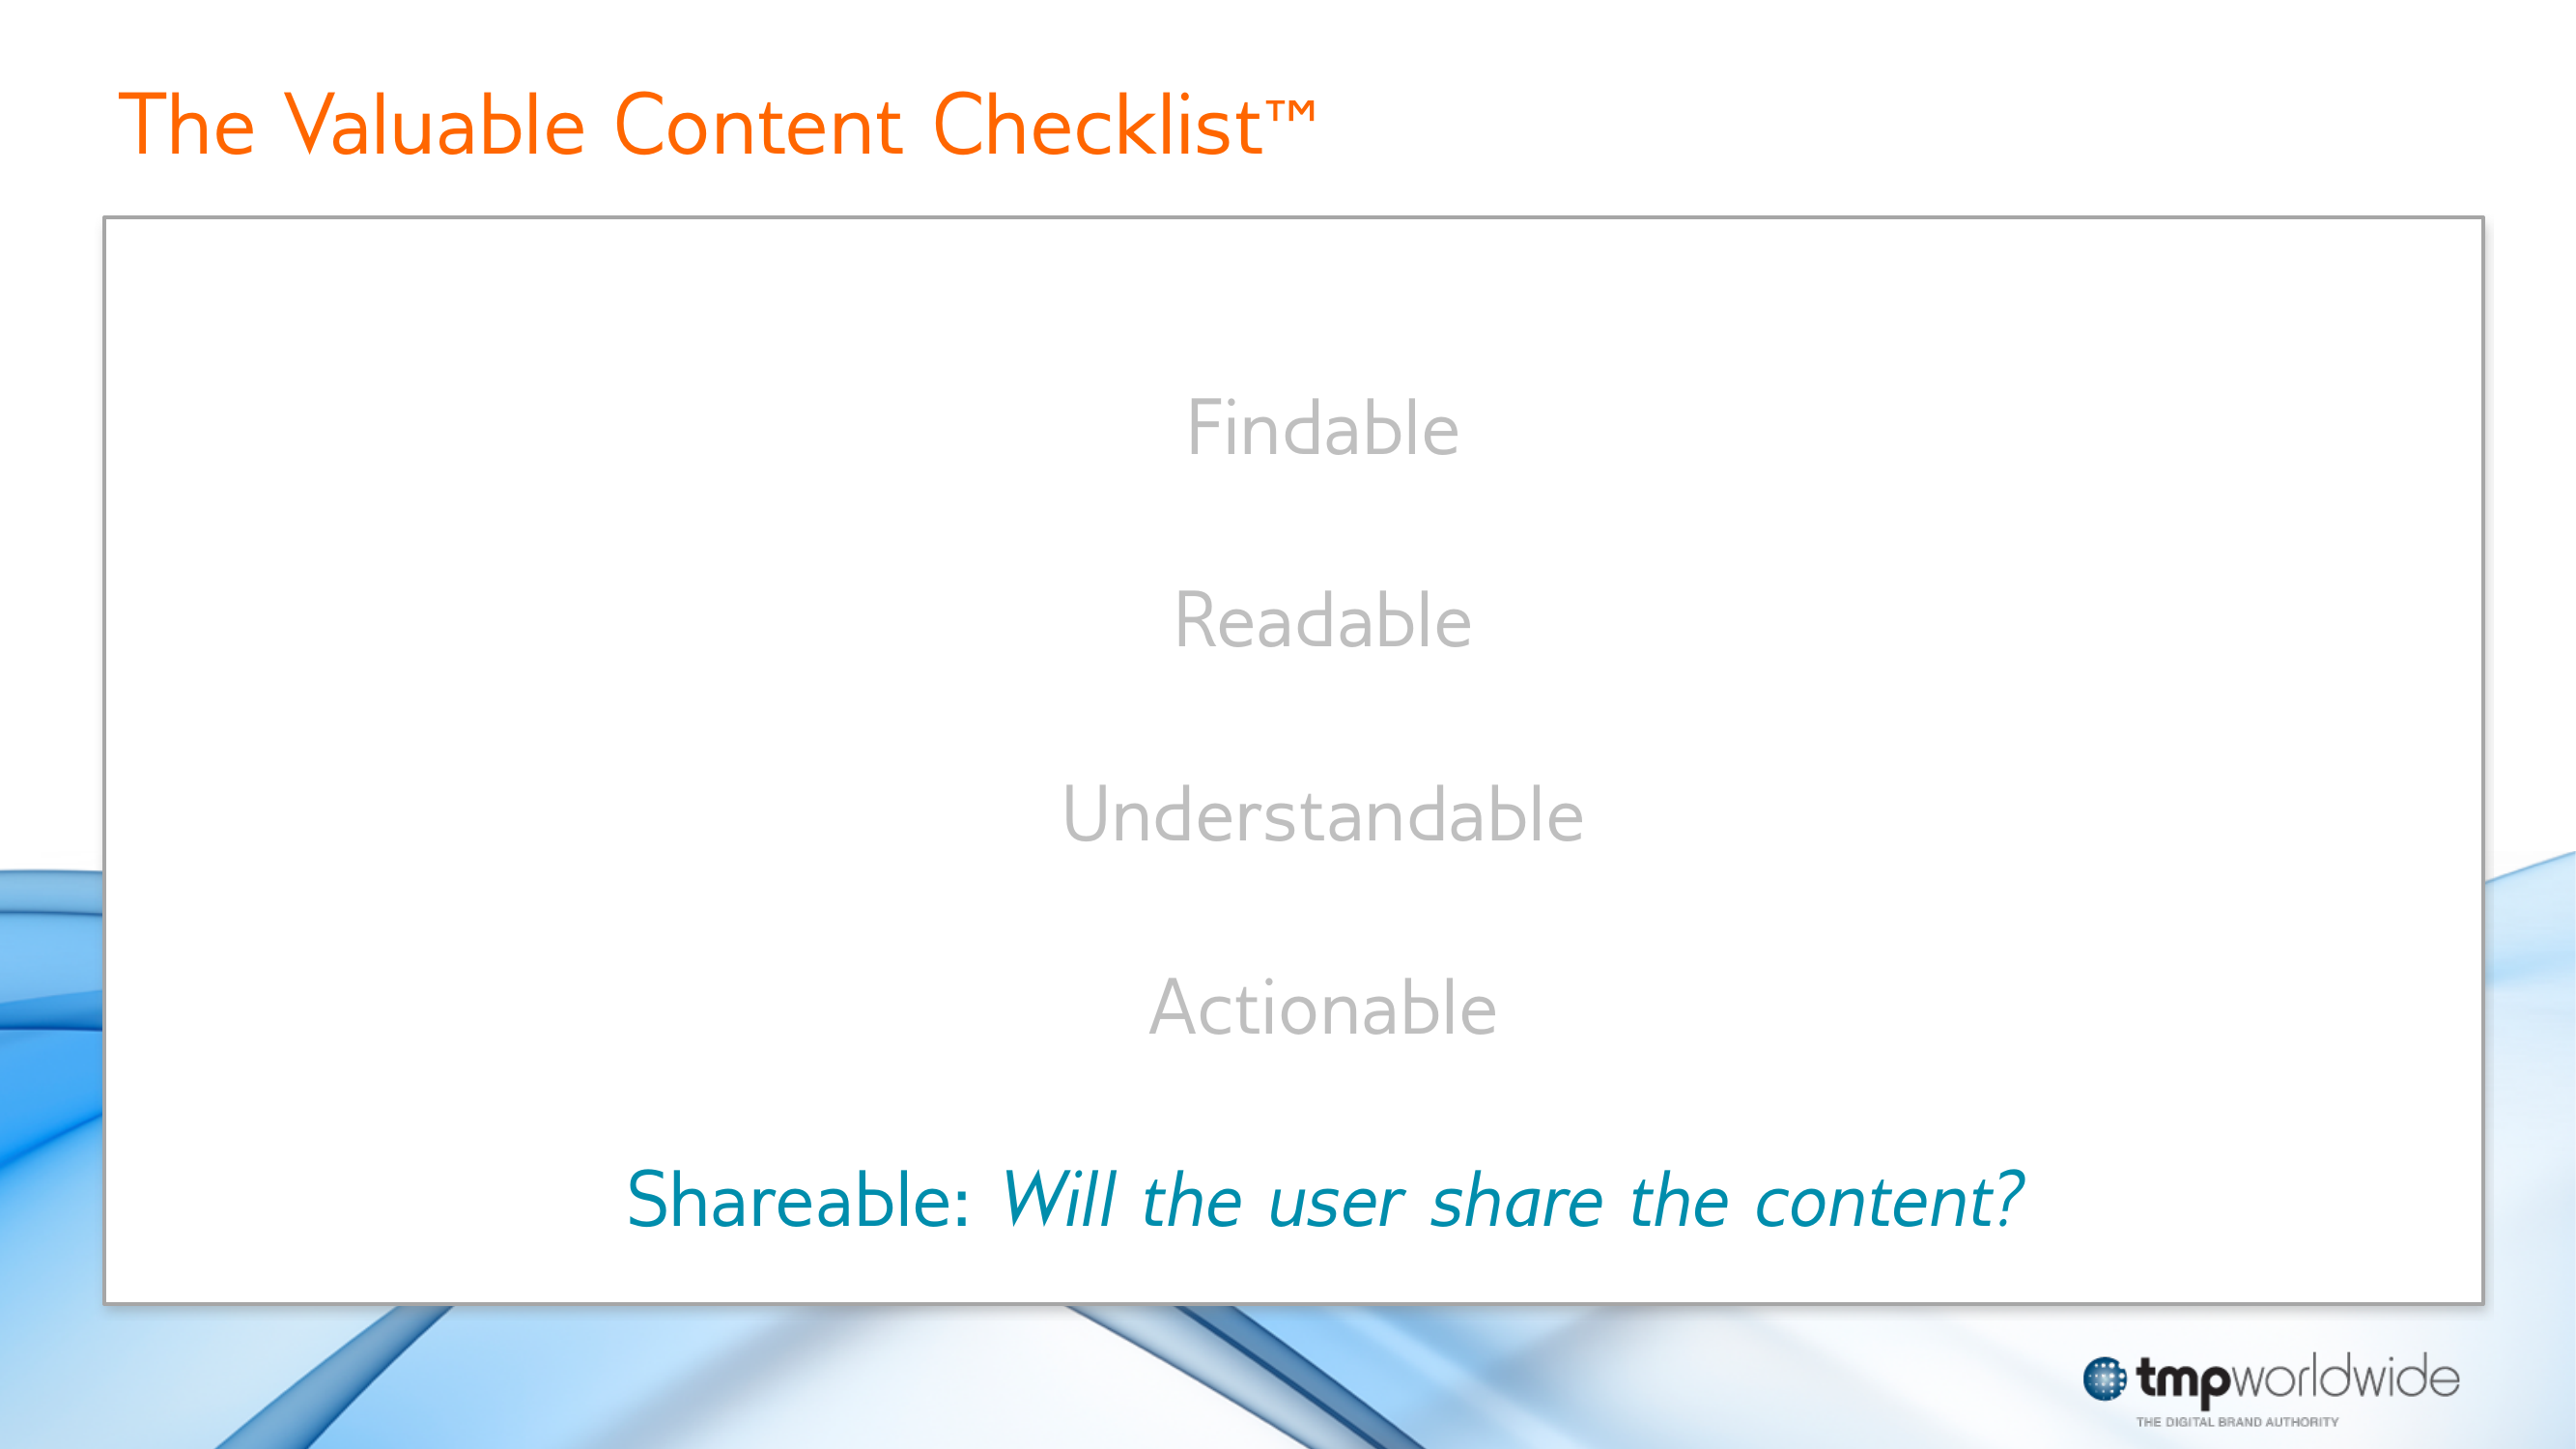

The Valuable Content Checklist™

Findable

Readable

Understandable

Actionable

Shareable: Will the user share the content?